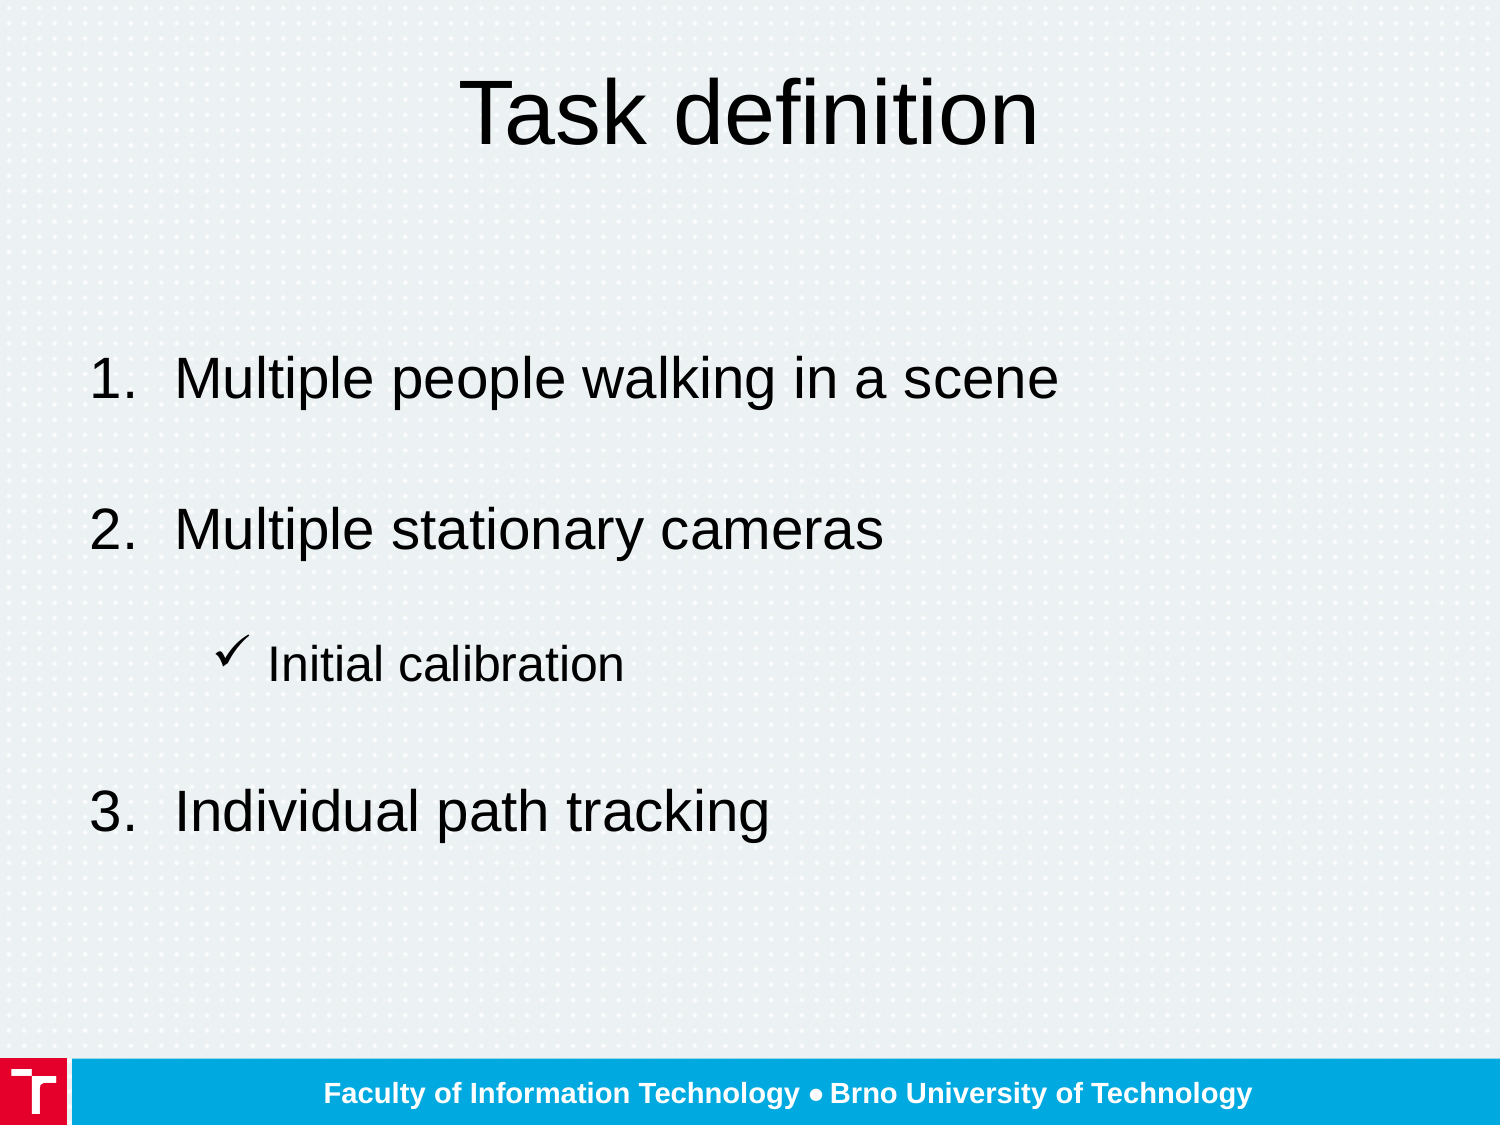

# Task definition
Multiple people walking in a scene
Multiple stationary cameras
Initial calibration
Individual path tracking